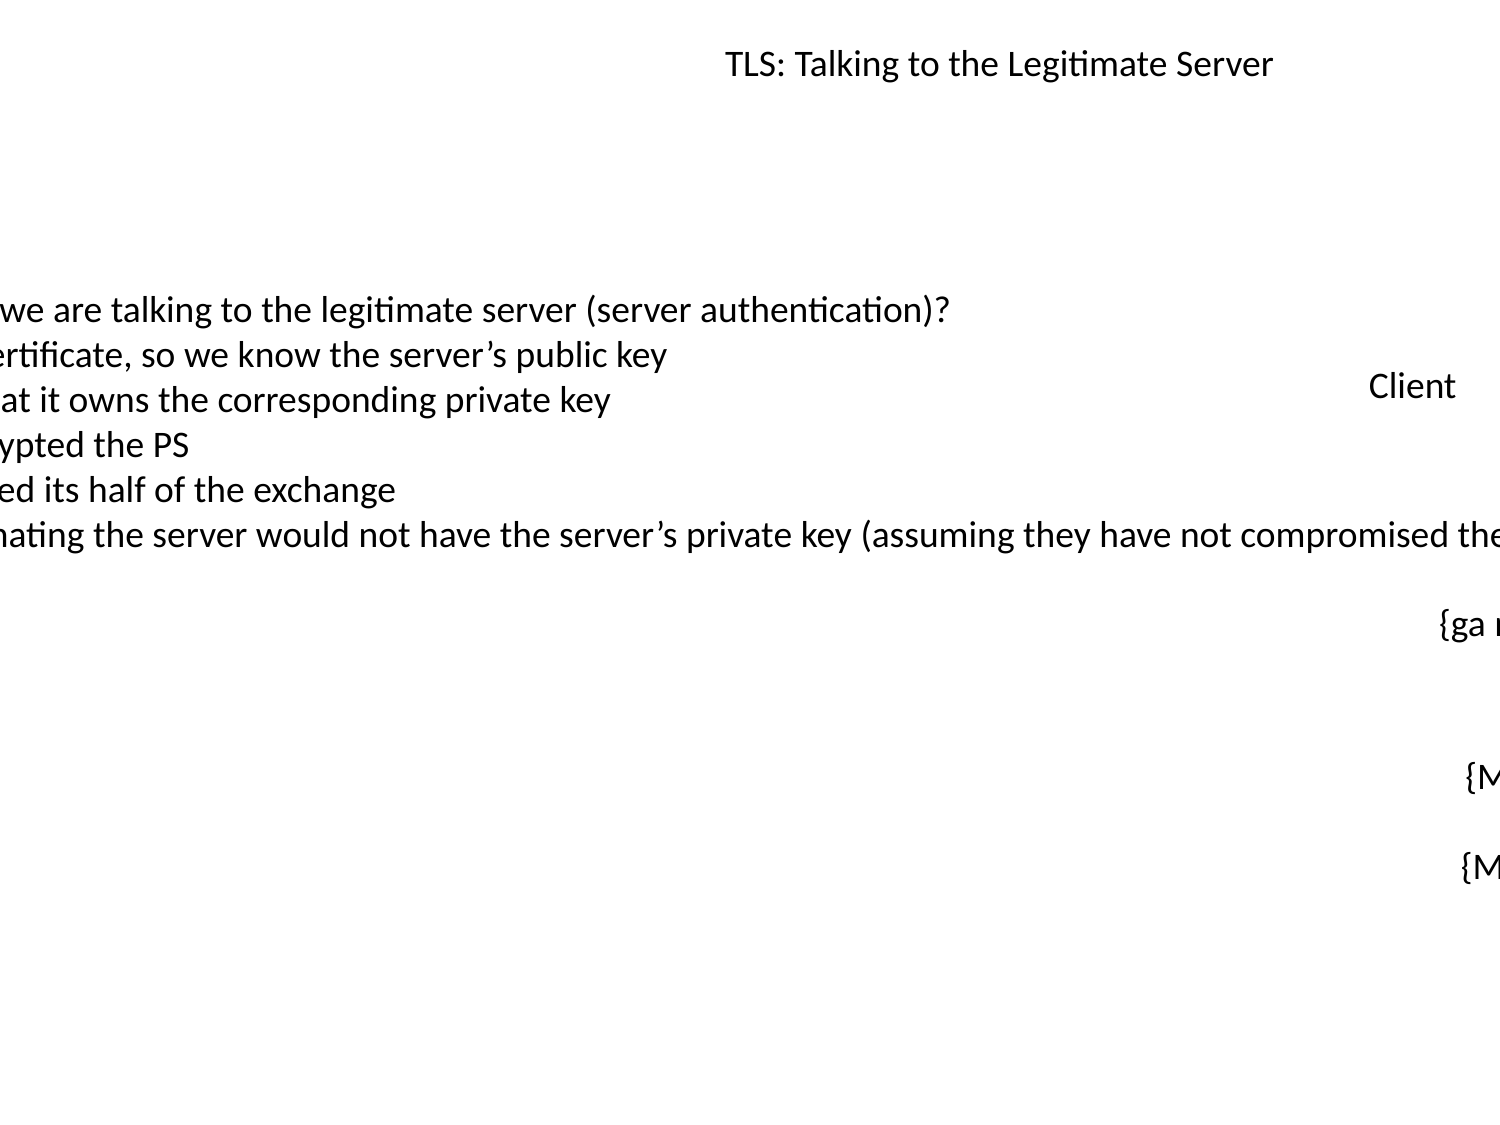

TLS: Talking to the Legitimate Server
How can we be sure we are talking to the legitimate server (server authentication)?
The server sent its certificate, so we know the server’s public key
The server proved that it owns the corresponding private key
RSA: The server decrypted the PS
DHE: The server signed its half of the exchange
An attacker impersonating the server would not have the server’s private key (assuming they have not compromised the server)
Client
Server
ClientHello
ServerHello
Certificate
{ga mod p}SK-1server
Or RSA exchange
gb mod p
{M, MAC(IC, M)}CC
{M, MAC(IS, M)}CS